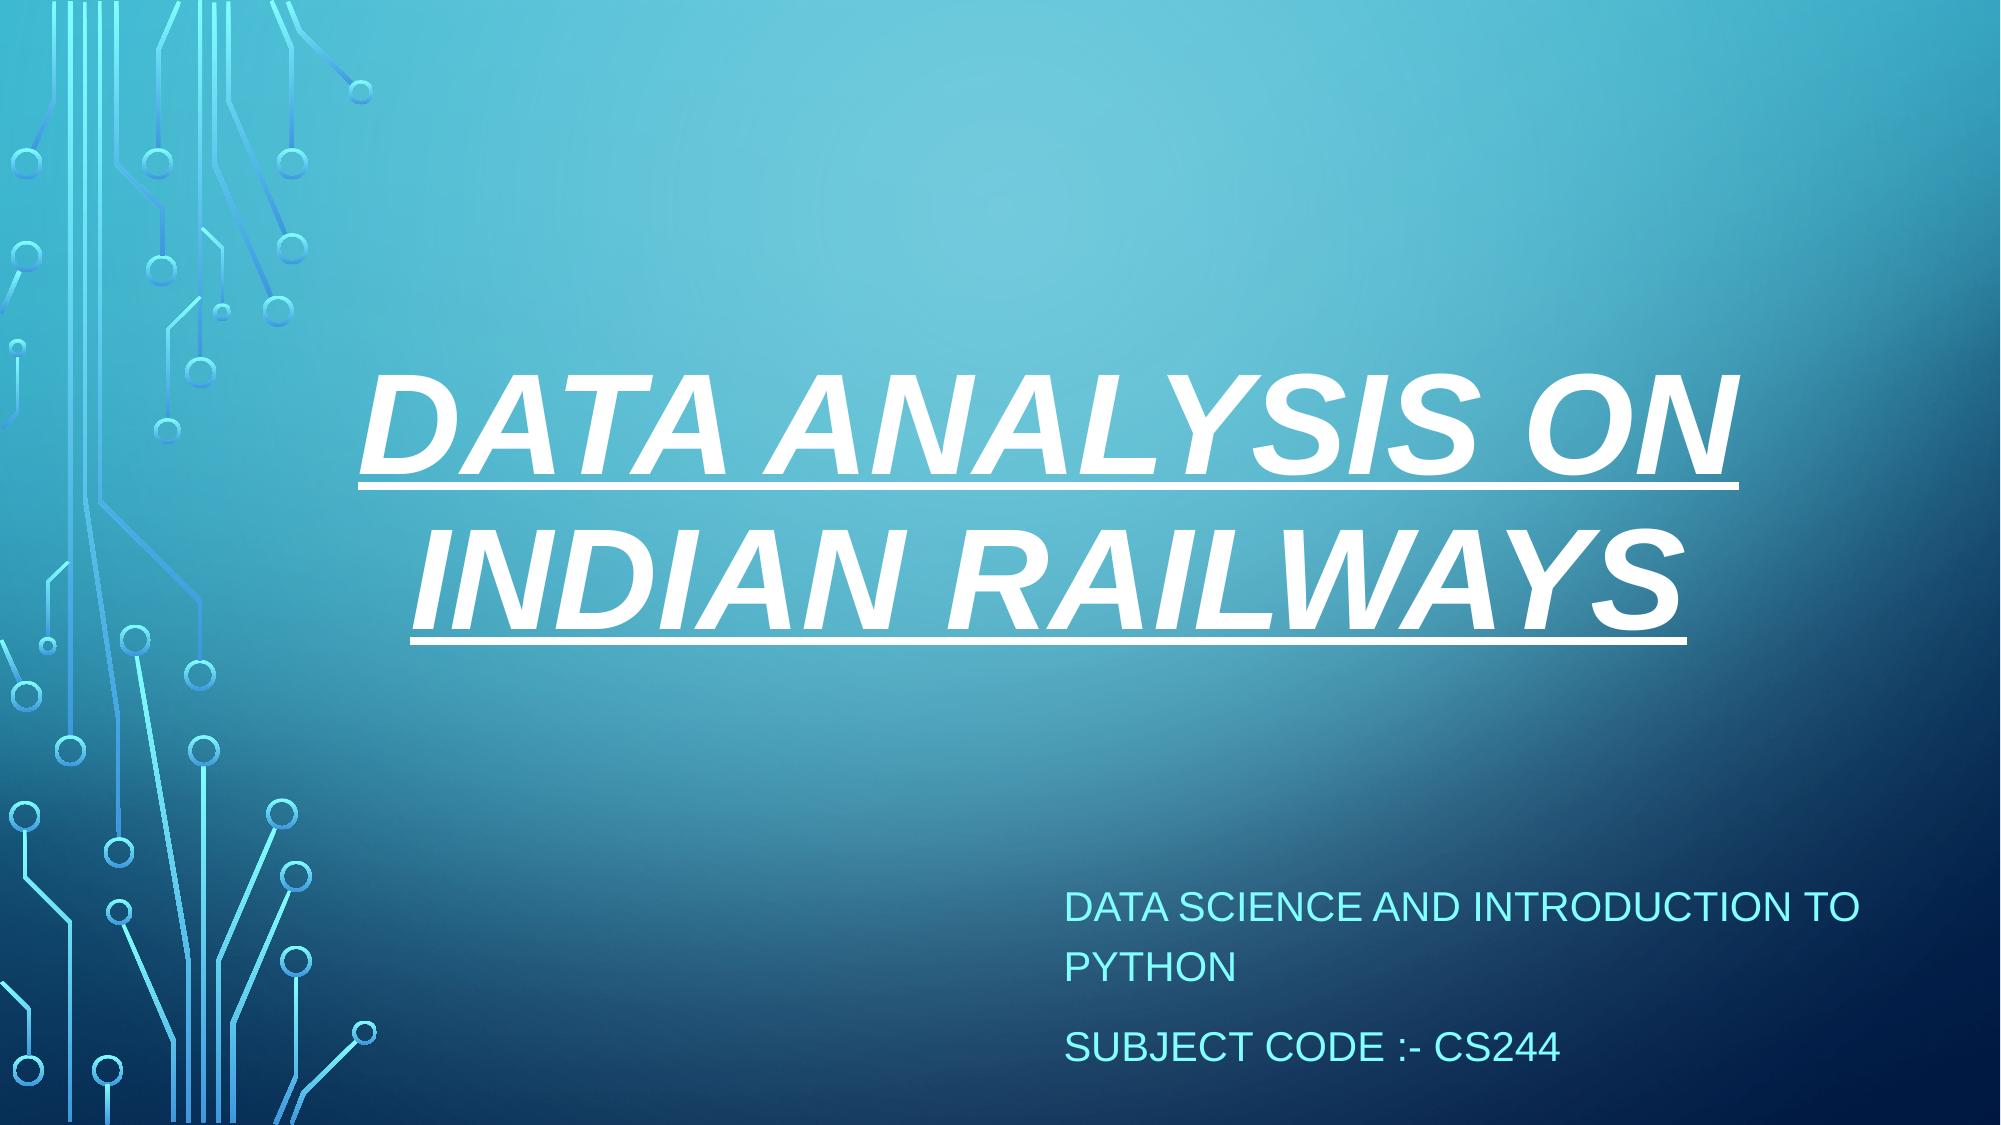

# Data analysis on Indian railways
Data science AND INTRODUCTION TO PYTHON
Subject code :- CS244